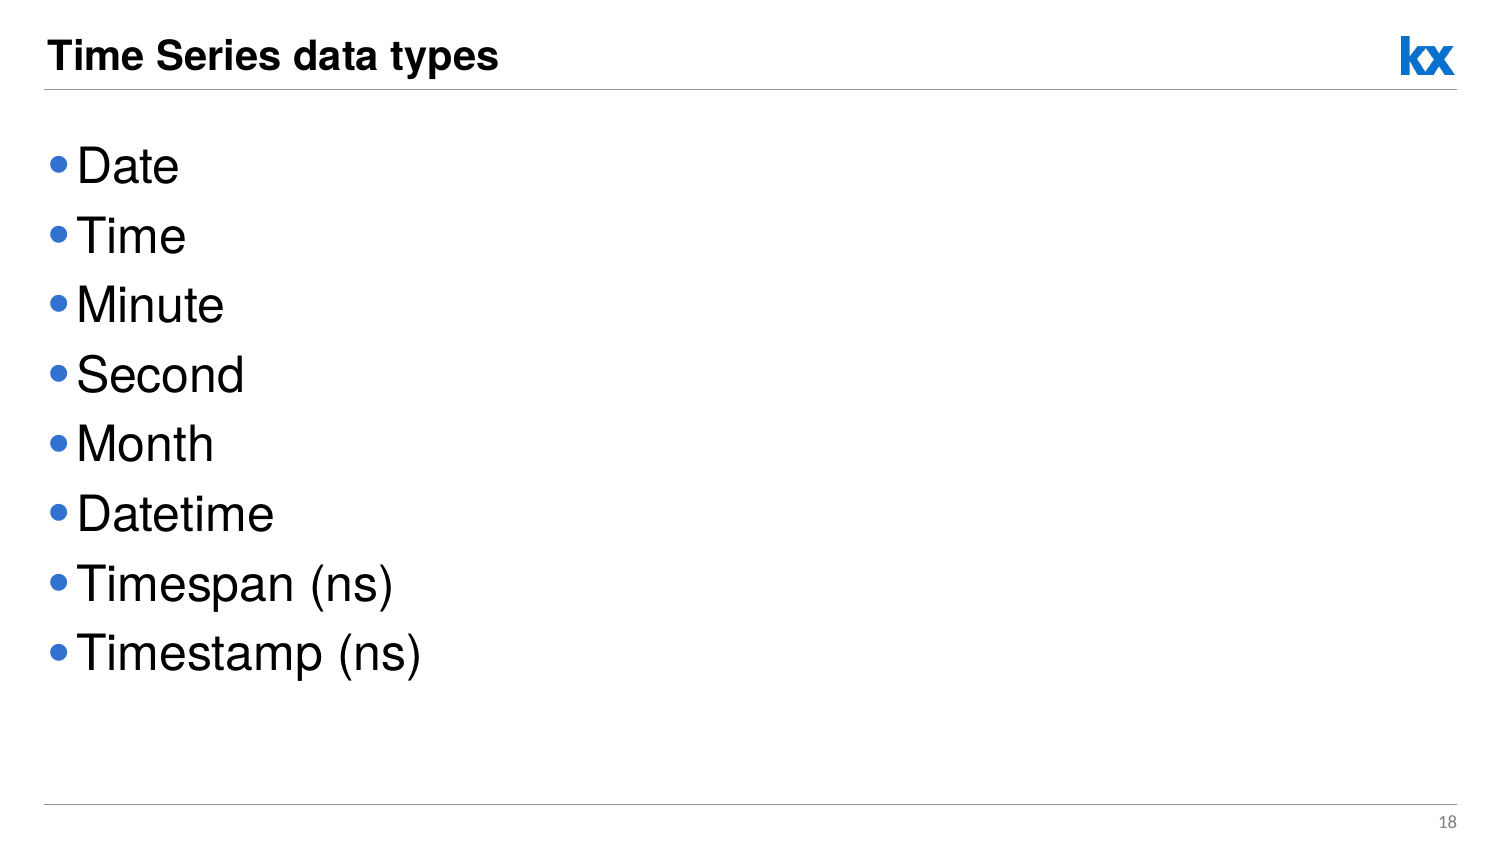

Time Series data types
Date
Time
Minute
Second
Month
Datetime
Timespan (ns)
Timestamp (ns)